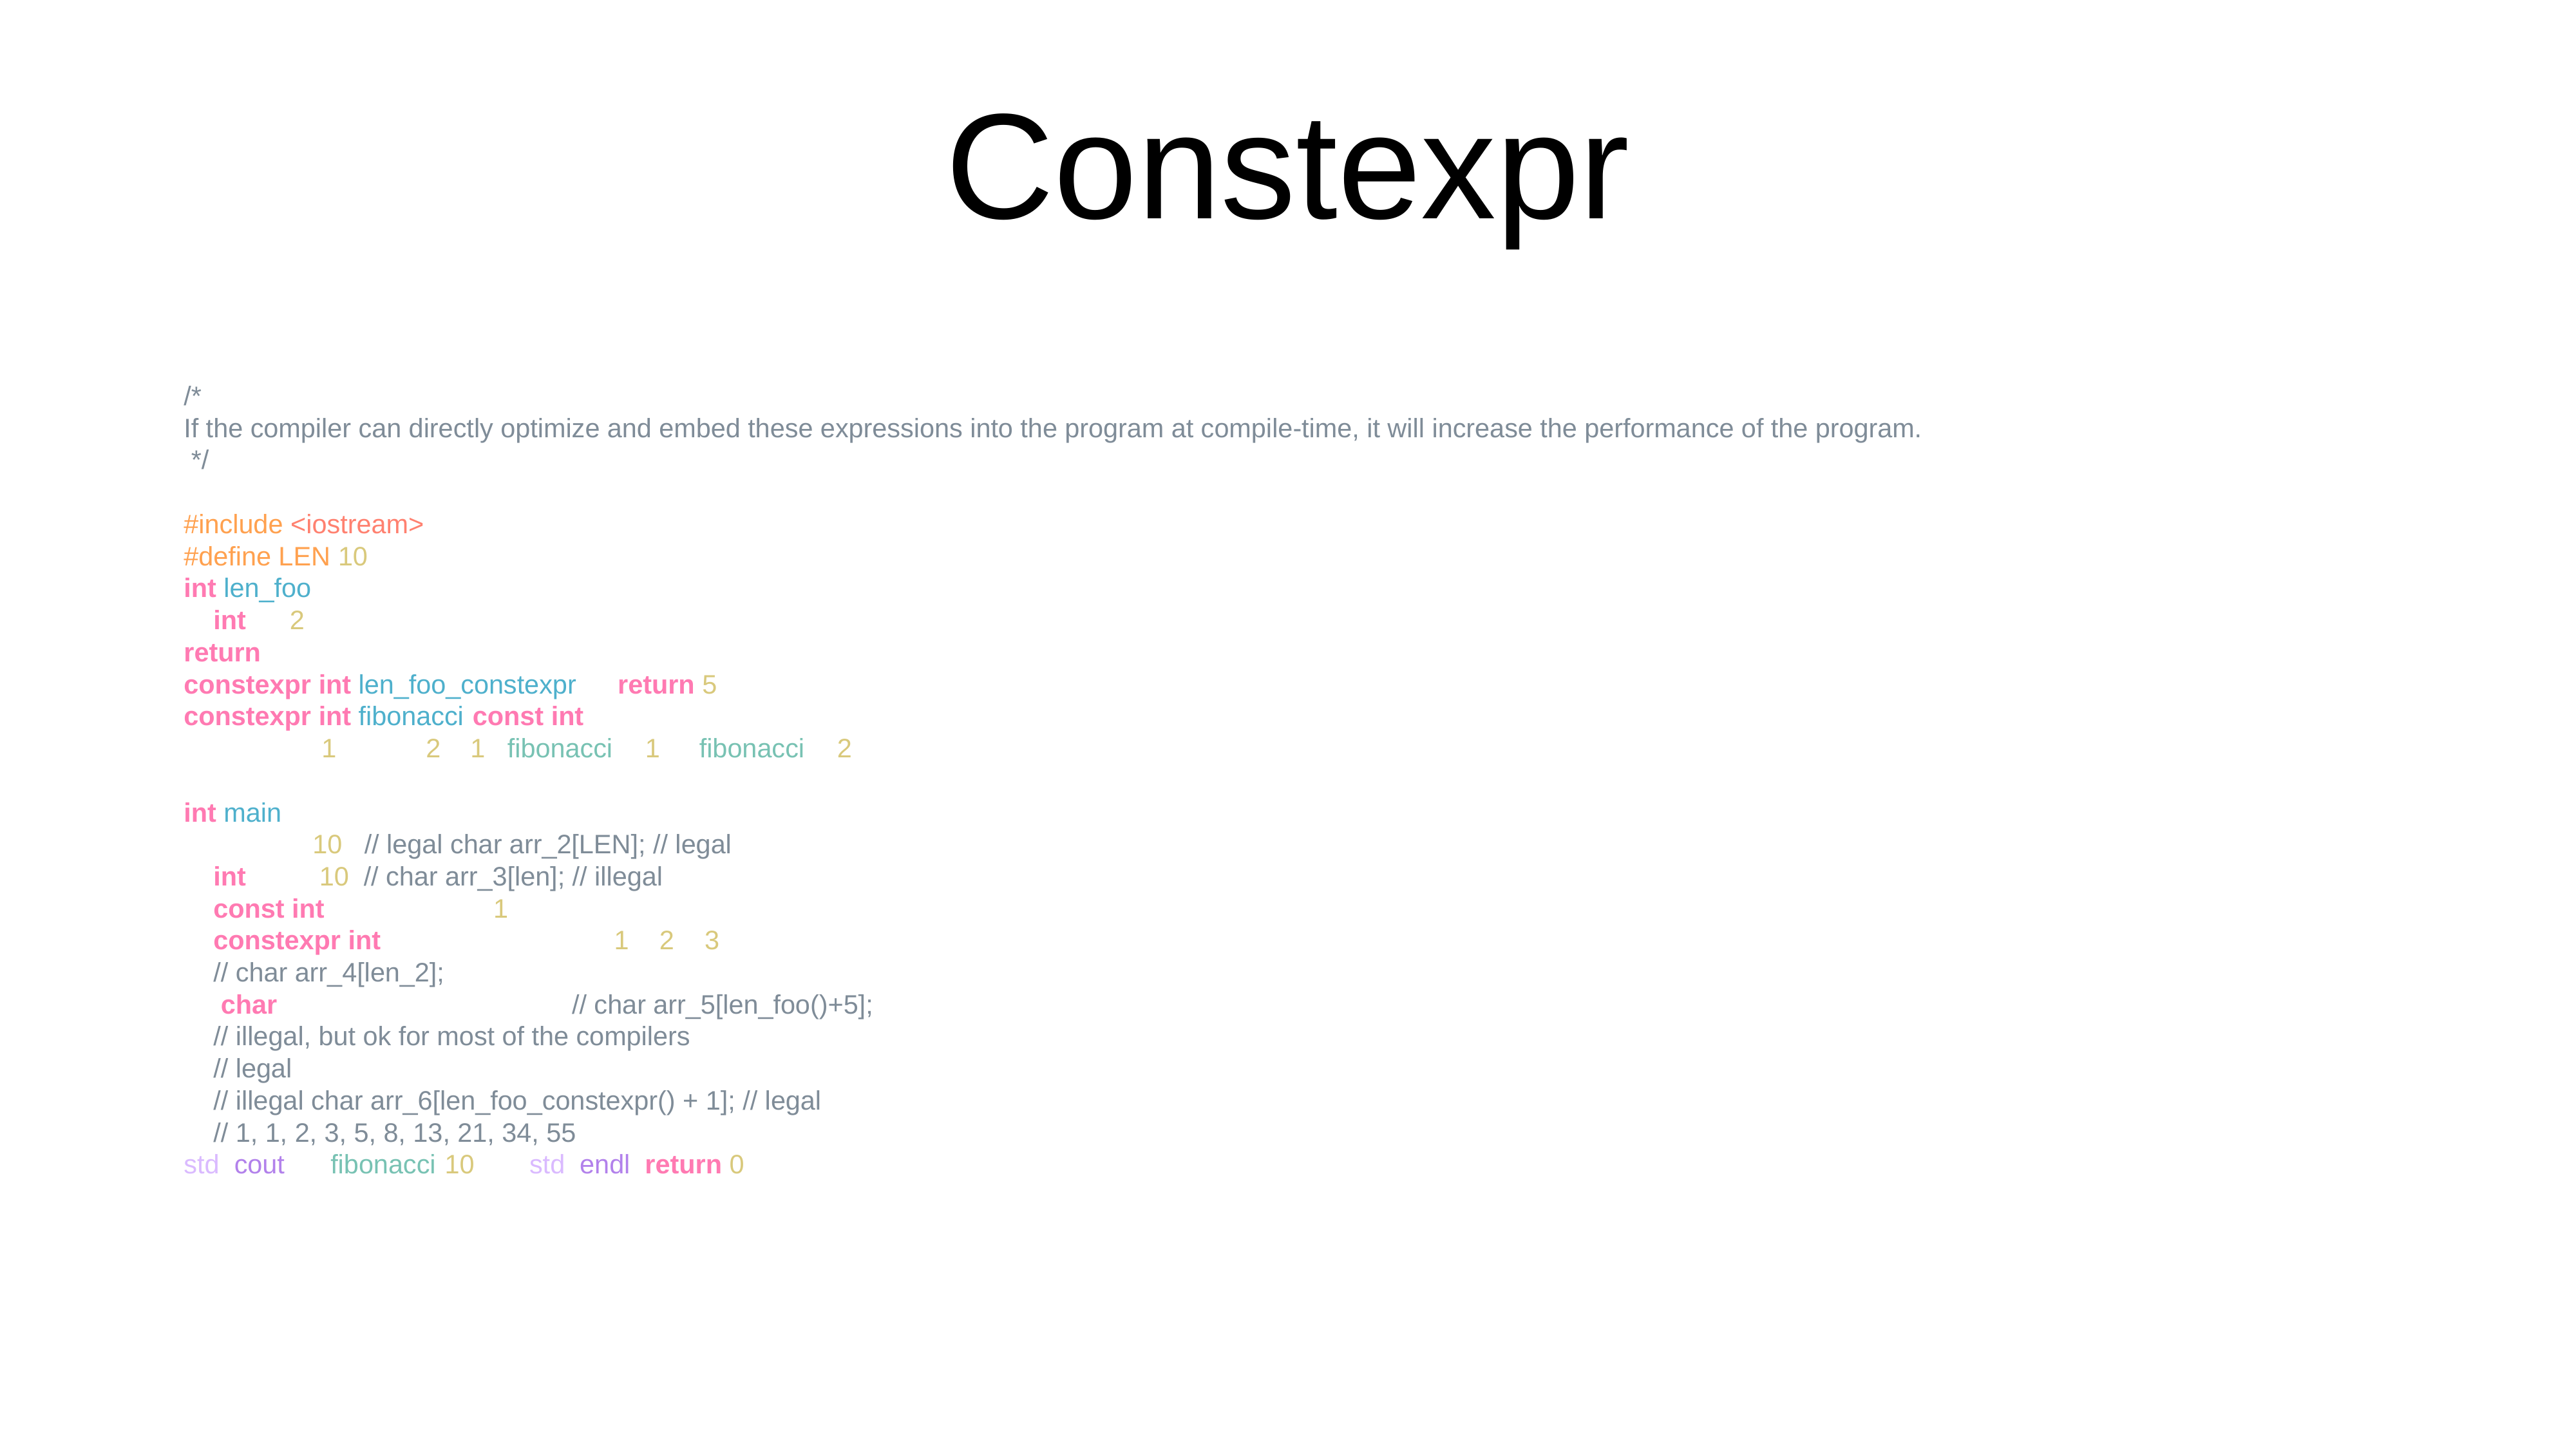

# Constexpr
/*
If the compiler can directly optimize and embed these expressions into the program at compile-time, it will increase the performance of the program.
 */

#include <iostream>
#define LEN 10
int len_foo() {
    int i = 2;
return i; }
constexpr int len_foo_constexpr() { return 5; }
constexpr int fibonacci(const int n) {
return n == 1 || n == 2 ? 1 : fibonacci(n-1) + fibonacci(n-2);
    }
int main() {
char arr_1[10]; // legal char arr_2[LEN]; // legal
    int len = 10; // char arr_3[len]; // illegal
    const int len_2 = len + 1;
    constexpr int len_2_constexpr = 1 + 2 + 3;
    // char arr_4[len_2];
     char arr_4[len_2_constexpr]; // char arr_5[len_foo()+5];
    // illegal, but ok for most of the compilers
    // legal
    // illegal char arr_6[len_foo_constexpr() + 1]; // legal
    // 1, 1, 2, 3, 5, 8, 13, 21, 34, 55
std::cout << fibonacci(10) << std::endl; return 0;
}